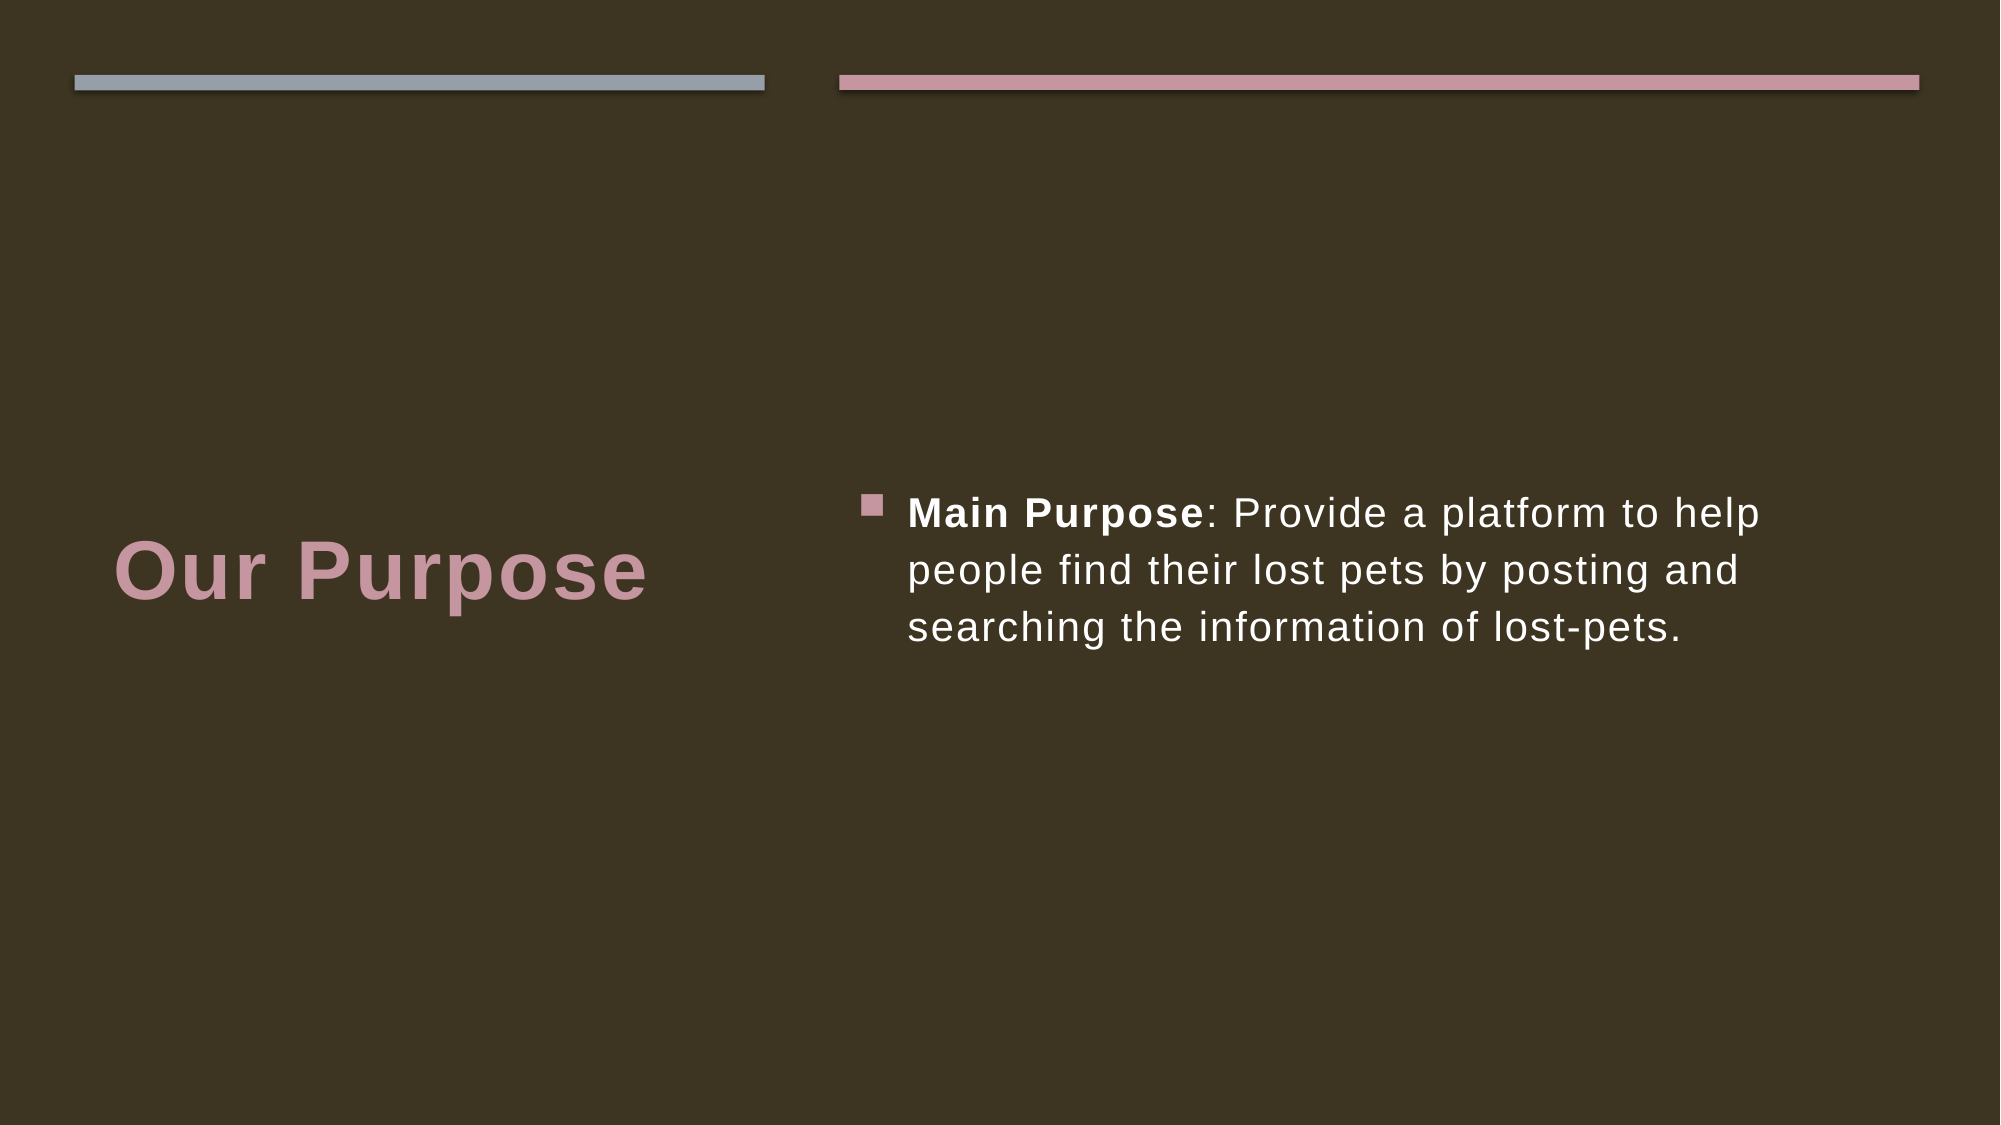

Main Purpose: Provide a platform to help people find their lost pets by posting and searching the information of lost-pets.
# Our Purpose